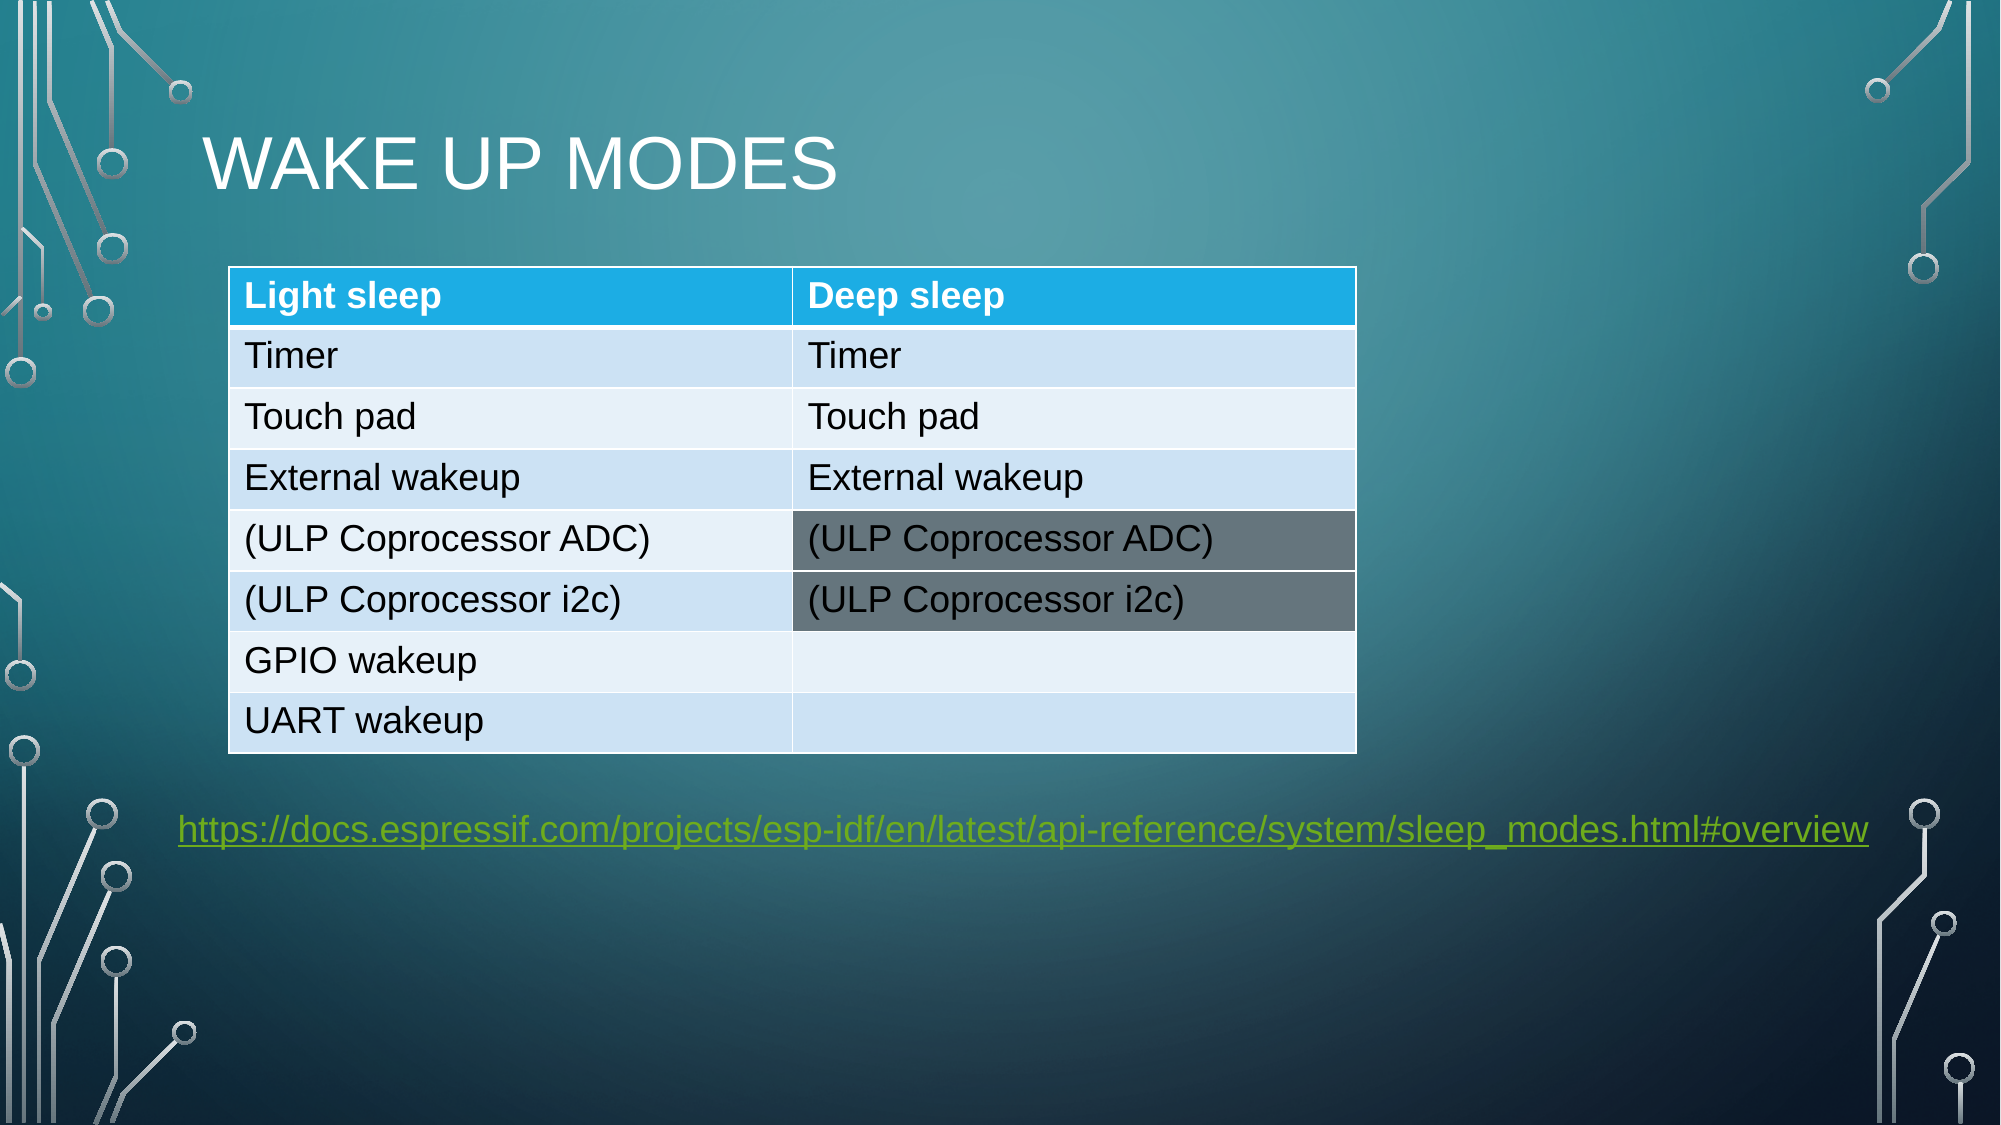

# Wake up modes
| Light sleep | Deep sleep |
| --- | --- |
| Timer | Timer |
| Touch pad | Touch pad |
| External wakeup | External wakeup |
| (ULP Coprocessor ADC) | (ULP Coprocessor ADC) |
| (ULP Coprocessor i2c) | (ULP Coprocessor i2c) |
| GPIO wakeup |  |
| UART wakeup |  |
https://docs.espressif.com/projects/esp-idf/en/latest/api-reference/system/sleep_modes.html#overview